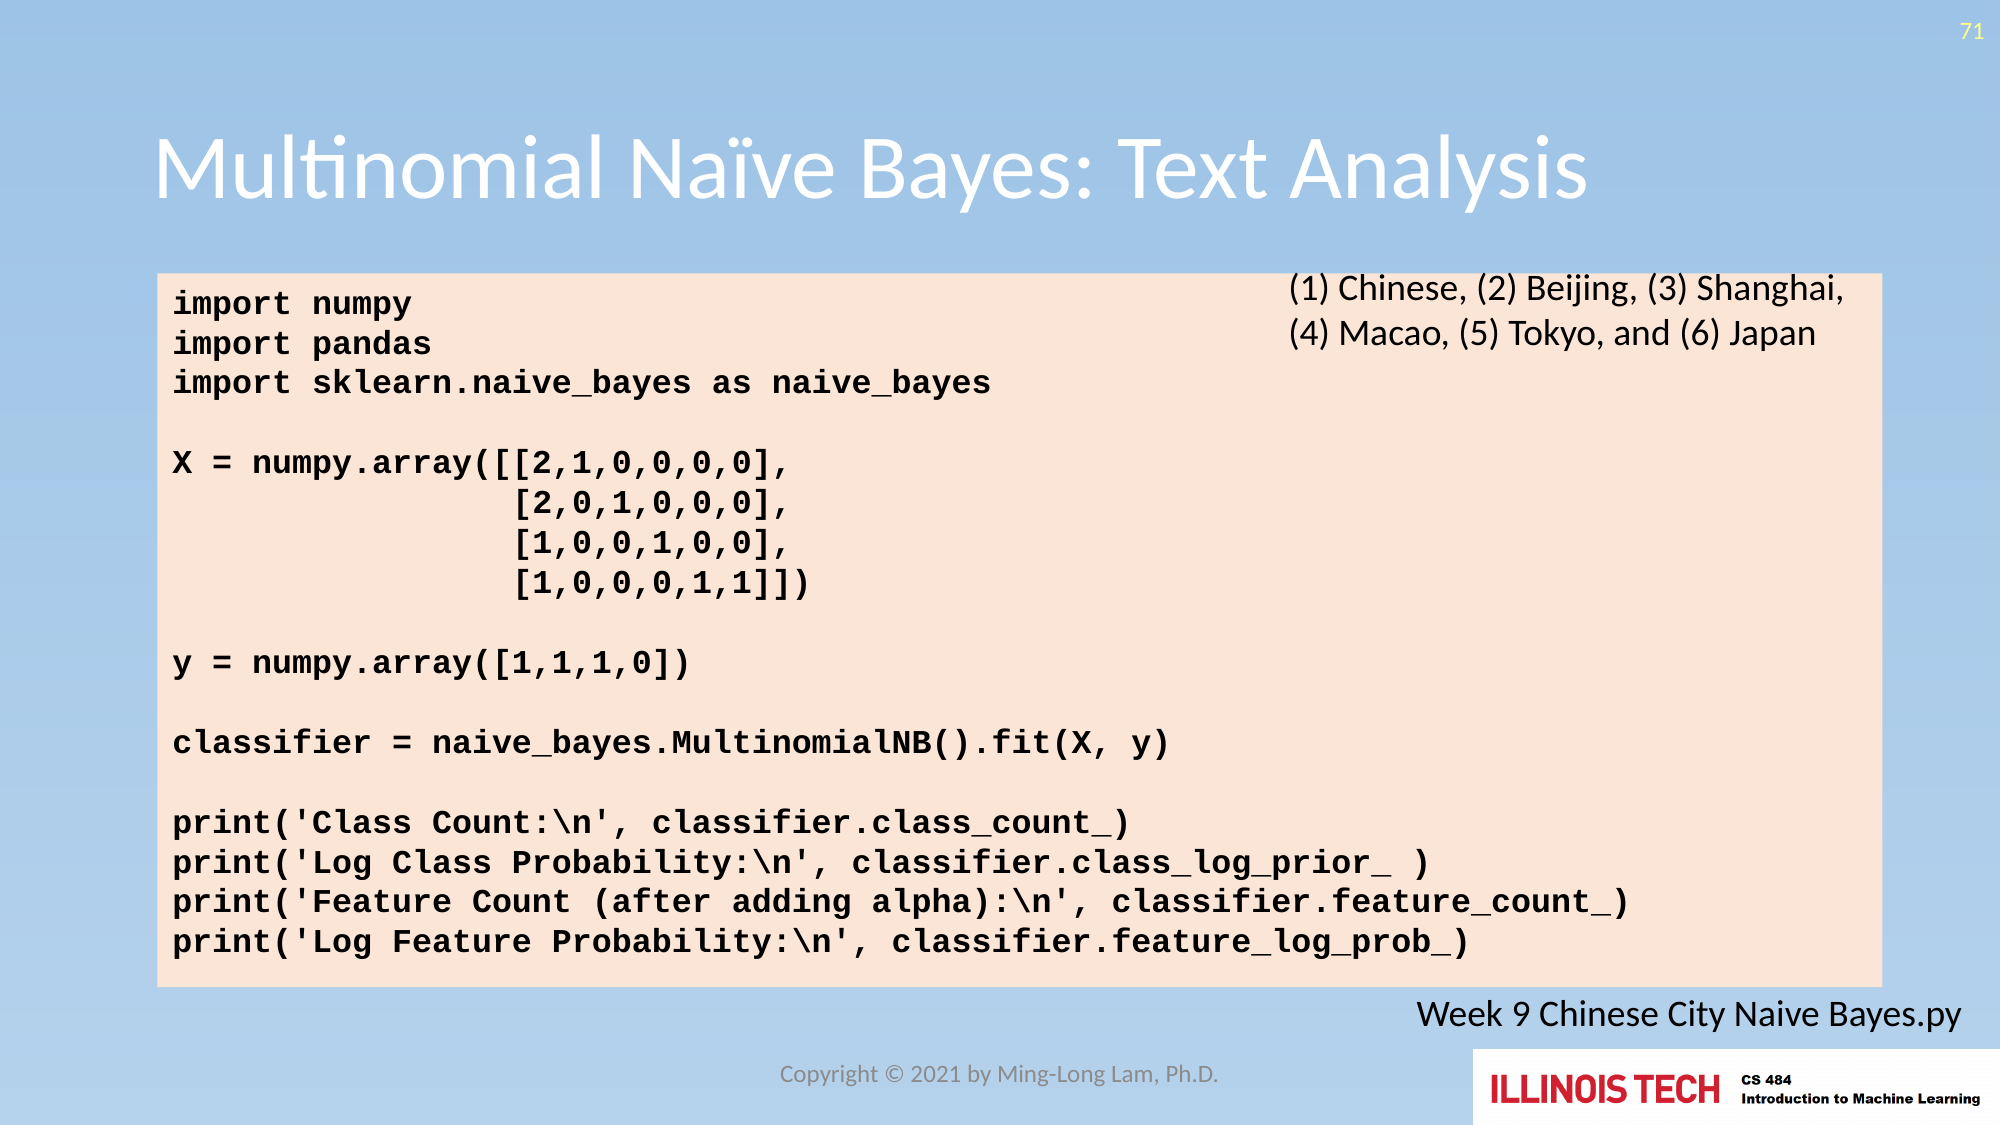

71
# Multinomial Naïve Bayes: Text Analysis
(1) Chinese, (2) Beijing, (3) Shanghai, (4) Macao, (5) Tokyo, and (6) Japan
import numpy
import pandas
import sklearn.naive_bayes as naive_bayes

X = numpy.array([[2,1,0,0,0,0],
                 [2,0,1,0,0,0],
                 [1,0,0,1,0,0],
                 [1,0,0,0,1,1]])

y = numpy.array([1,1,1,0])

classifier = naive_bayes.MultinomialNB().fit(X, y)

print('Class Count:\n', classifier.class_count_)
print('Log Class Probability:\n', classifier.class_log_prior_ )
print('Feature Count (after adding alpha):\n', classifier.feature_count_)
print('Log Feature Probability:\n', classifier.feature_log_prob_)

Week 9 Chinese City Naive Bayes.py
Copyright © 2021 by Ming-Long Lam, Ph.D.